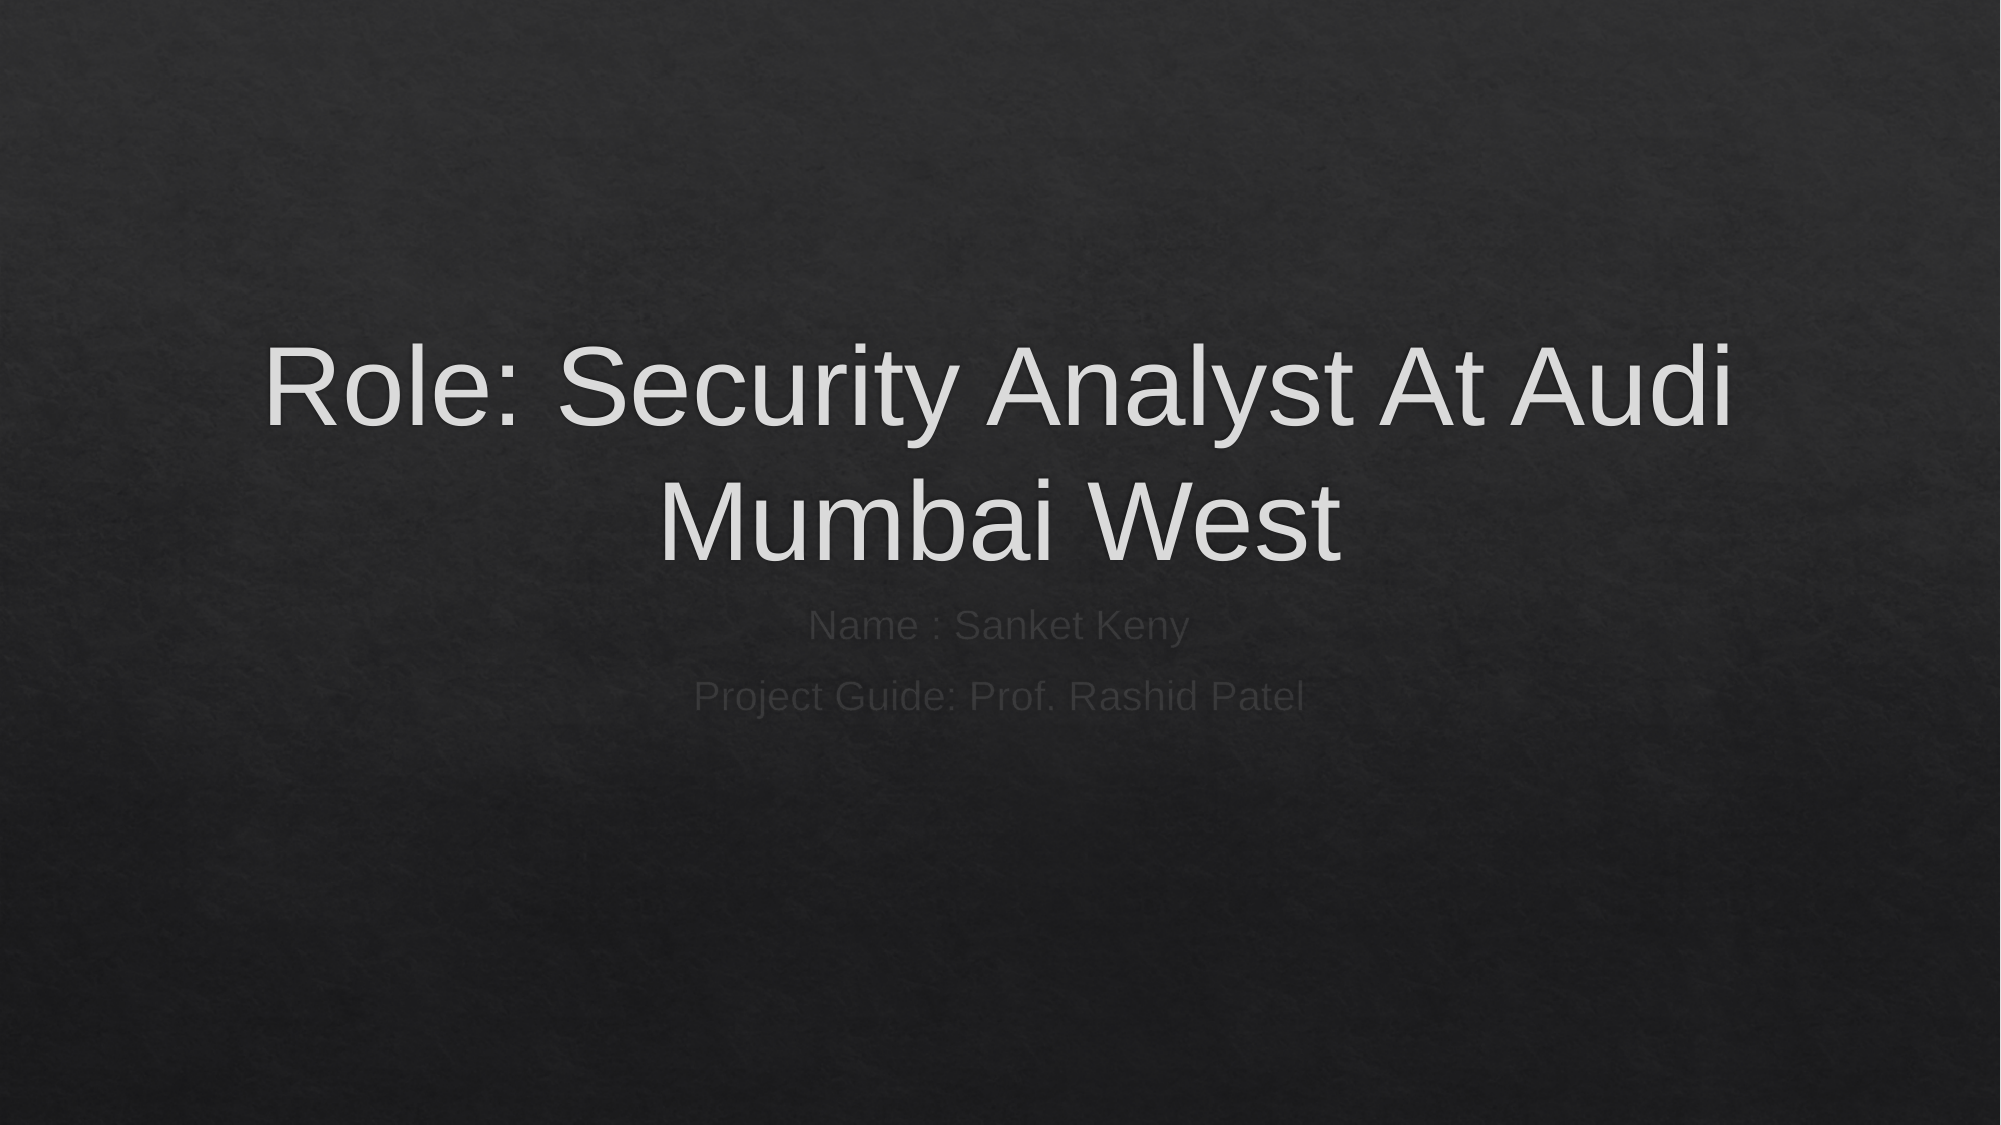

# Role: Security Analyst At Audi Mumbai West
Name : Sanket Keny
Project Guide: Prof. Rashid Patel